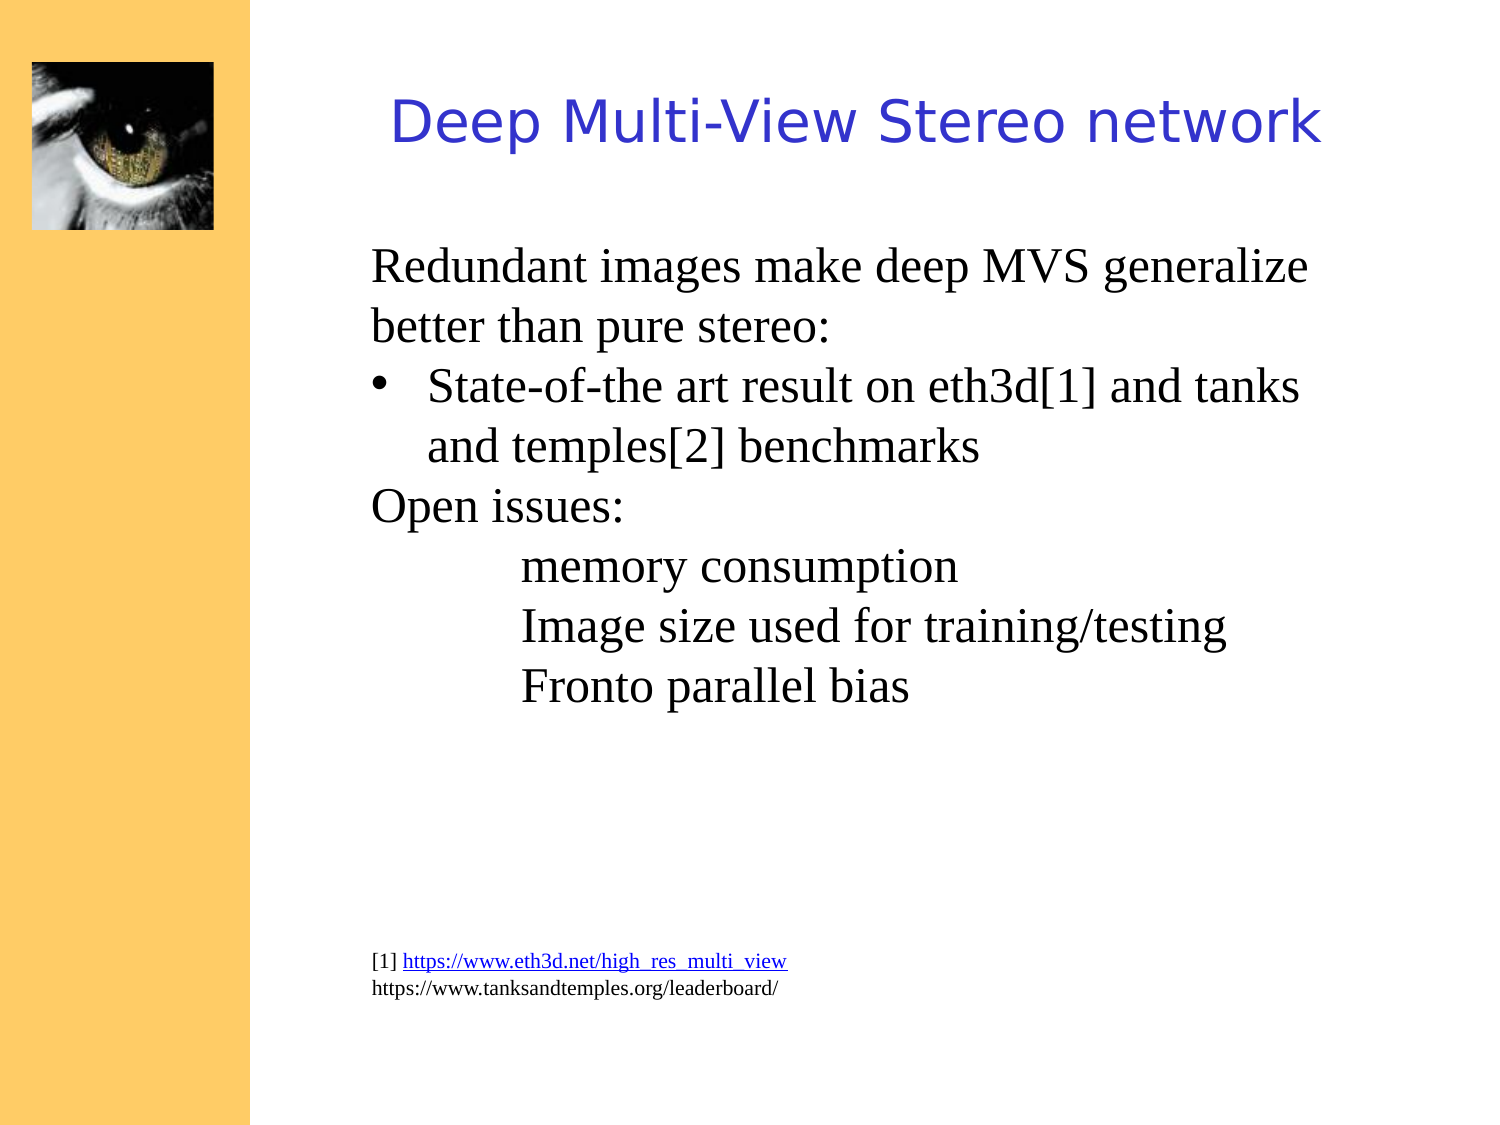

# Deep Multi-View Stereo network
Redundant images make deep MVS generalize better than pure stereo:
State-of-the art result on eth3d[1] and tanks and temples[2] benchmarks
Open issues:
	memory consumption
	Image size used for training/testing
	Fronto parallel bias

[1] https://www.eth3d.net/high_res_multi_view
https://www.tanksandtemples.org/leaderboard/